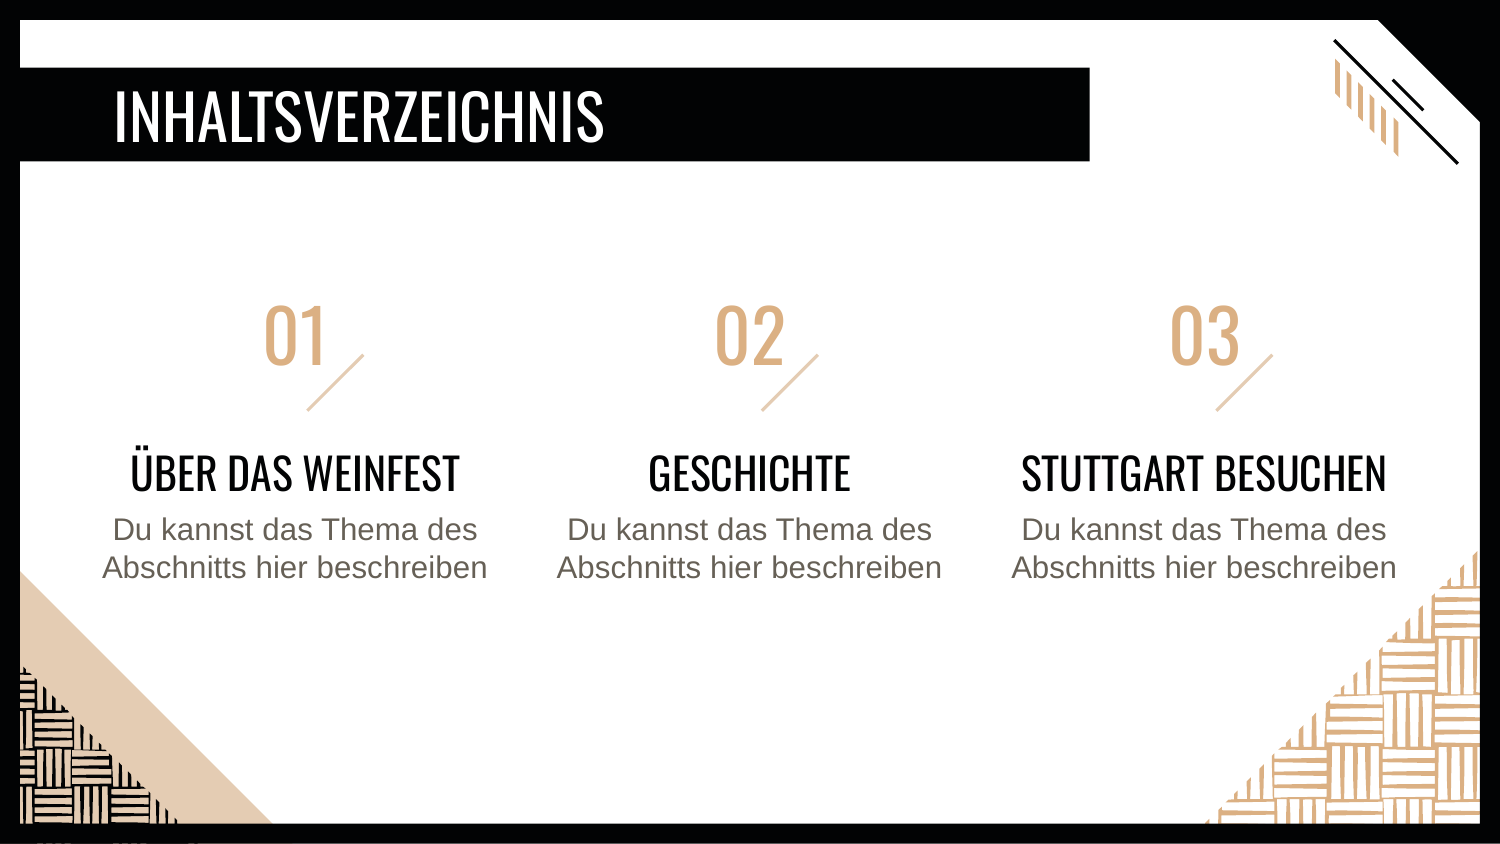

INHALTSVERZEICHNIS
# 01
02
03
ÜBER DAS WEINFEST
GESCHICHTE
STUTTGART BESUCHEN
Du kannst das Thema des Abschnitts hier beschreiben
Du kannst das Thema des Abschnitts hier beschreiben
Du kannst das Thema des Abschnitts hier beschreiben